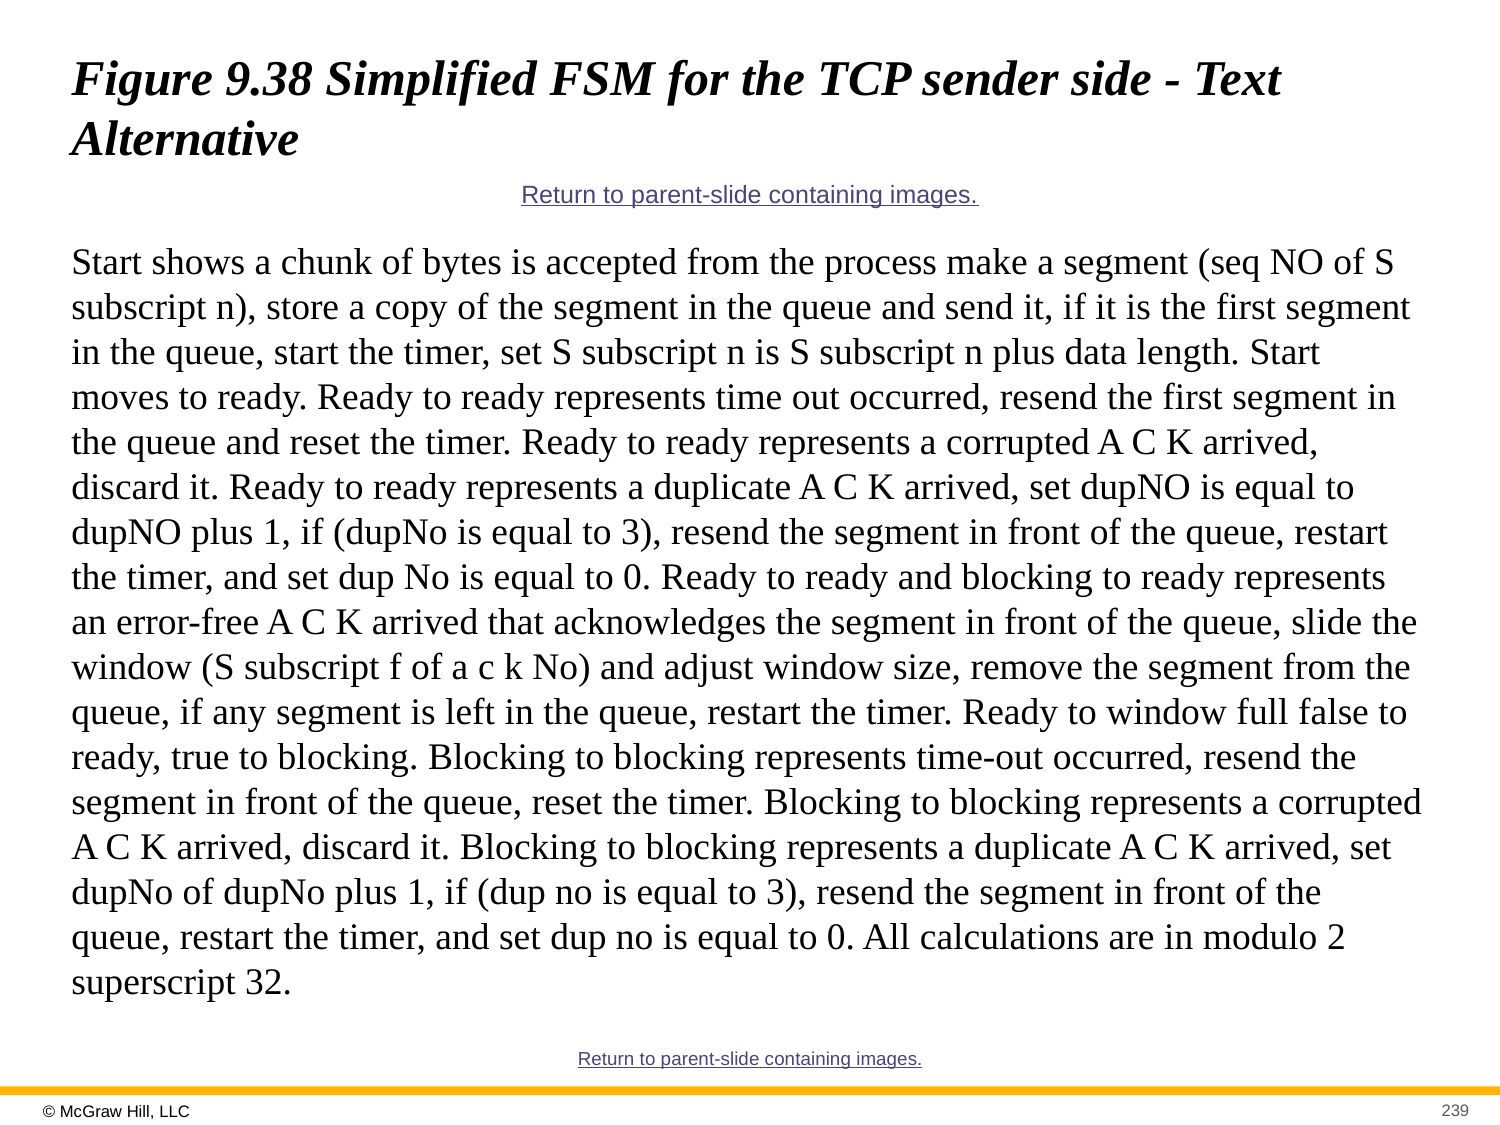

# Figure 9.38 Simplified FSM for the TCP sender side - Text Alternative
Return to parent-slide containing images.
Start shows a chunk of bytes is accepted from the process make a segment (seq NO of S subscript n), store a copy of the segment in the queue and send it, if it is the first segment in the queue, start the timer, set S subscript n is S subscript n plus data length. Start moves to ready. Ready to ready represents time out occurred, resend the first segment in the queue and reset the timer. Ready to ready represents a corrupted A C K arrived, discard it. Ready to ready represents a duplicate A C K arrived, set dupNO is equal to dupNO plus 1, if (dupNo is equal to 3), resend the segment in front of the queue, restart the timer, and set dup No is equal to 0. Ready to ready and blocking to ready represents an error-free A C K arrived that acknowledges the segment in front of the queue, slide the window (S subscript f of a c k No) and adjust window size, remove the segment from the queue, if any segment is left in the queue, restart the timer. Ready to window full false to ready, true to blocking. Blocking to blocking represents time-out occurred, resend the segment in front of the queue, reset the timer. Blocking to blocking represents a corrupted A C K arrived, discard it. Blocking to blocking represents a duplicate A C K arrived, set dupNo of dupNo plus 1, if (dup no is equal to 3), resend the segment in front of the queue, restart the timer, and set dup no is equal to 0. All calculations are in modulo 2 superscript 32.
Return to parent-slide containing images.
239